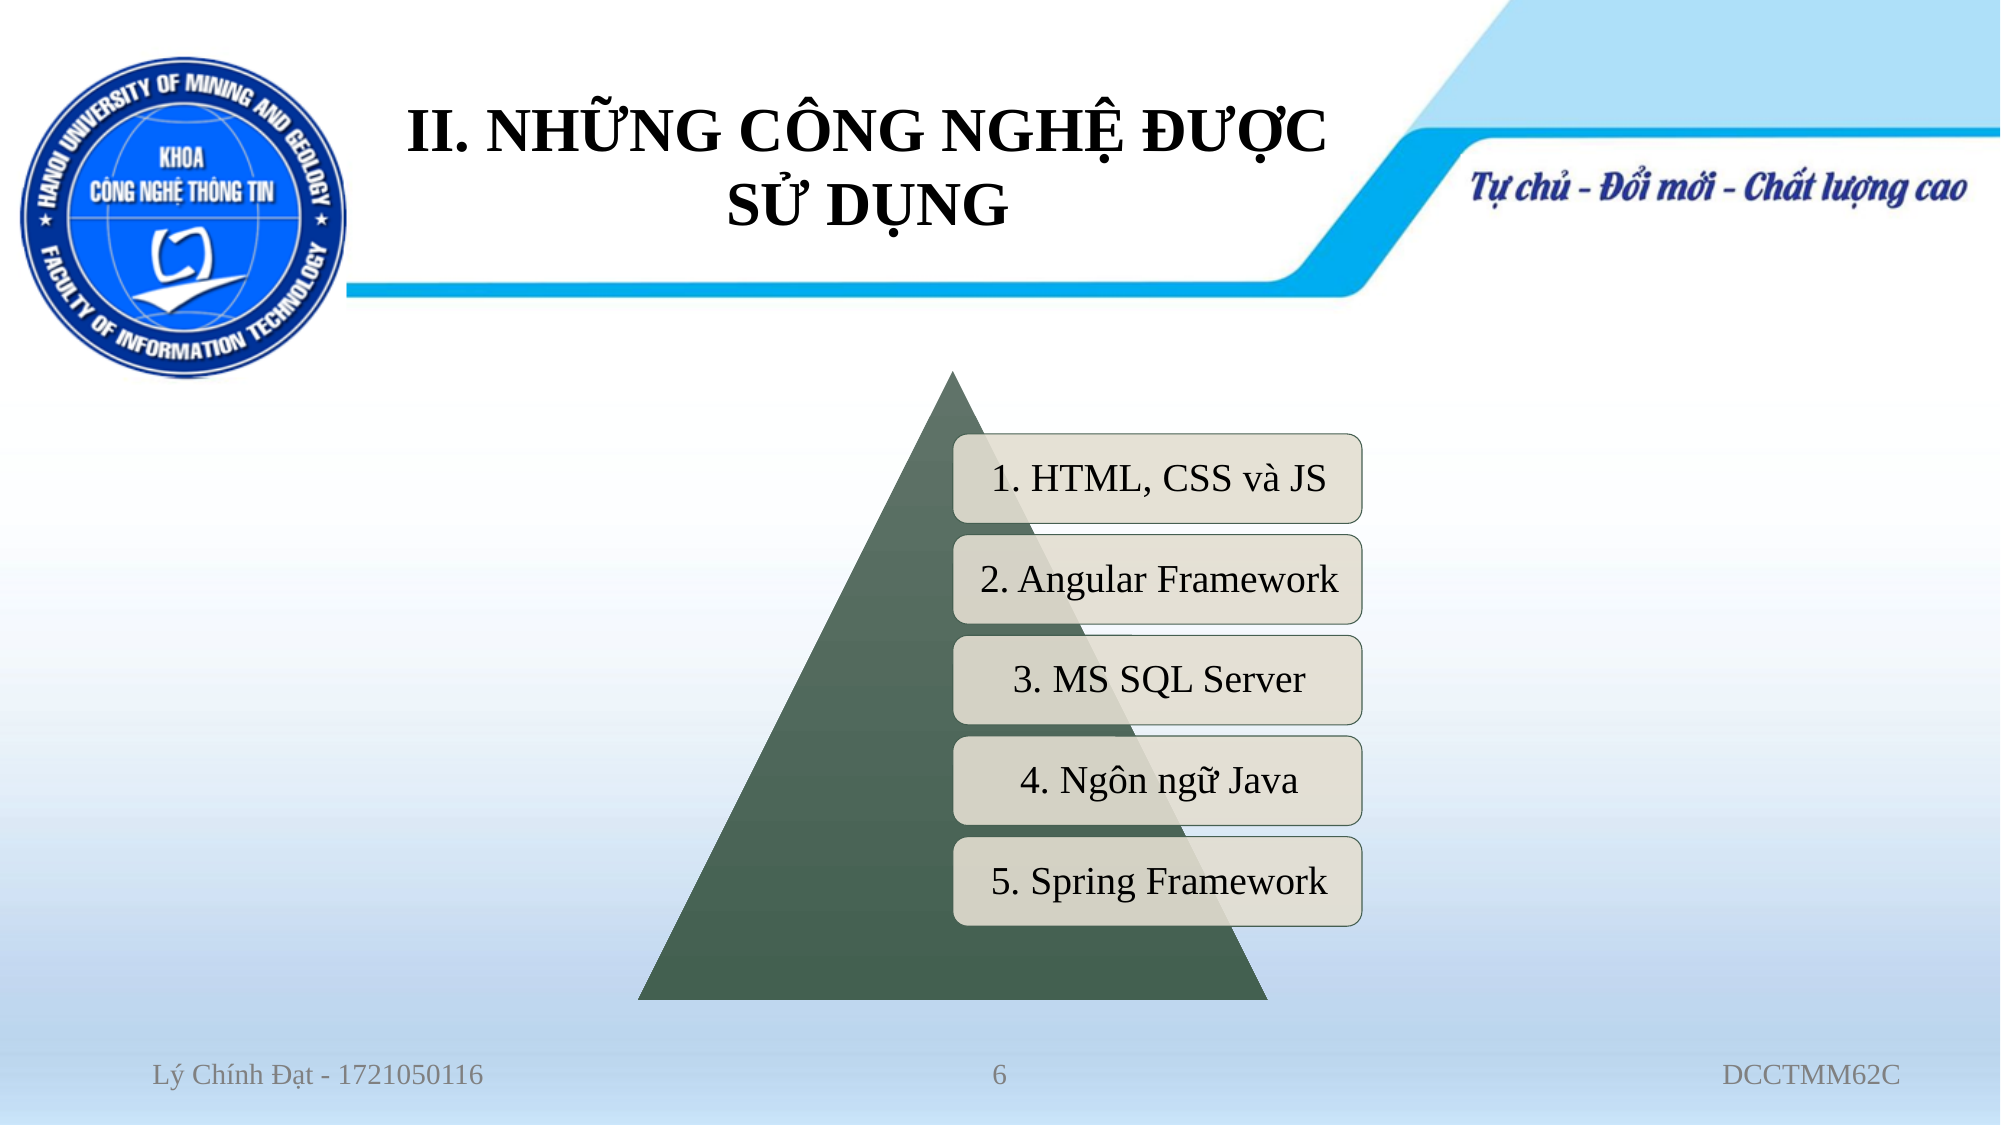

# II. NHỮNG CÔNG NGHỆ ĐƯỢC SỬ DỤNG
1. HTML, CSS và JS
2. Angular Framework
3. MS SQL Server
4. Ngôn ngữ Java
5. Spring Framework
6
DCCTMM62C
Lý Chính Đạt - 1721050116